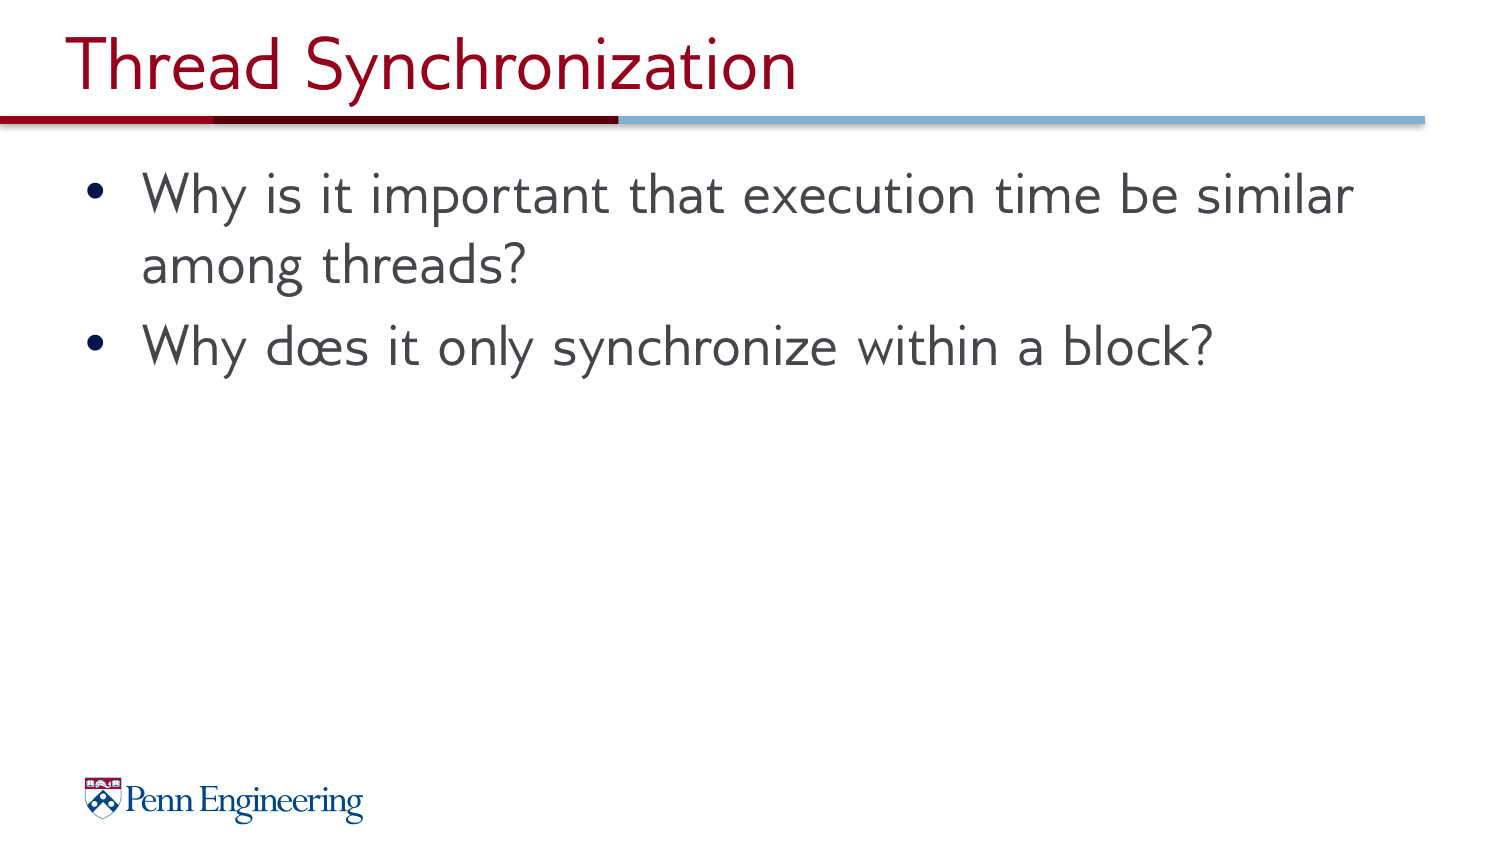

# Thread Synchronization
Why is it important that execution time be similar among threads?
Why does it only synchronize within a block?